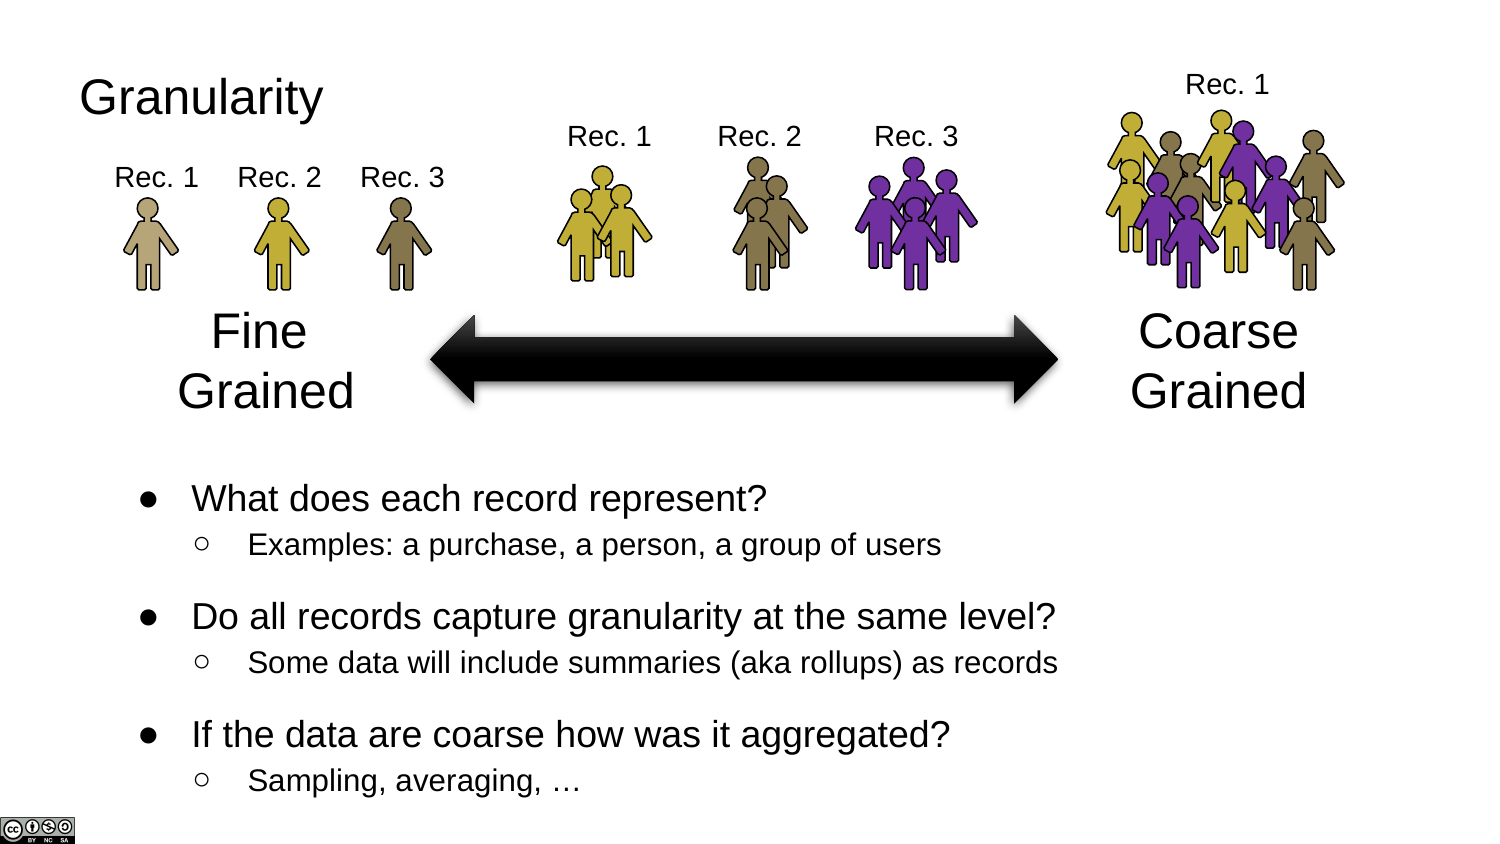

# Granularity
Rec. 1

Rec. 1
Rec. 2
Rec. 3

Rec. 1
Rec. 2
Rec. 3

Fine
Grained
Coarse
Grained

What does each record represent?
Examples: a purchase, a person, a group of users
Do all records capture granularity at the same level?
Some data will include summaries (aka rollups) as records
If the data are coarse how was it aggregated?
Sampling, averaging, …